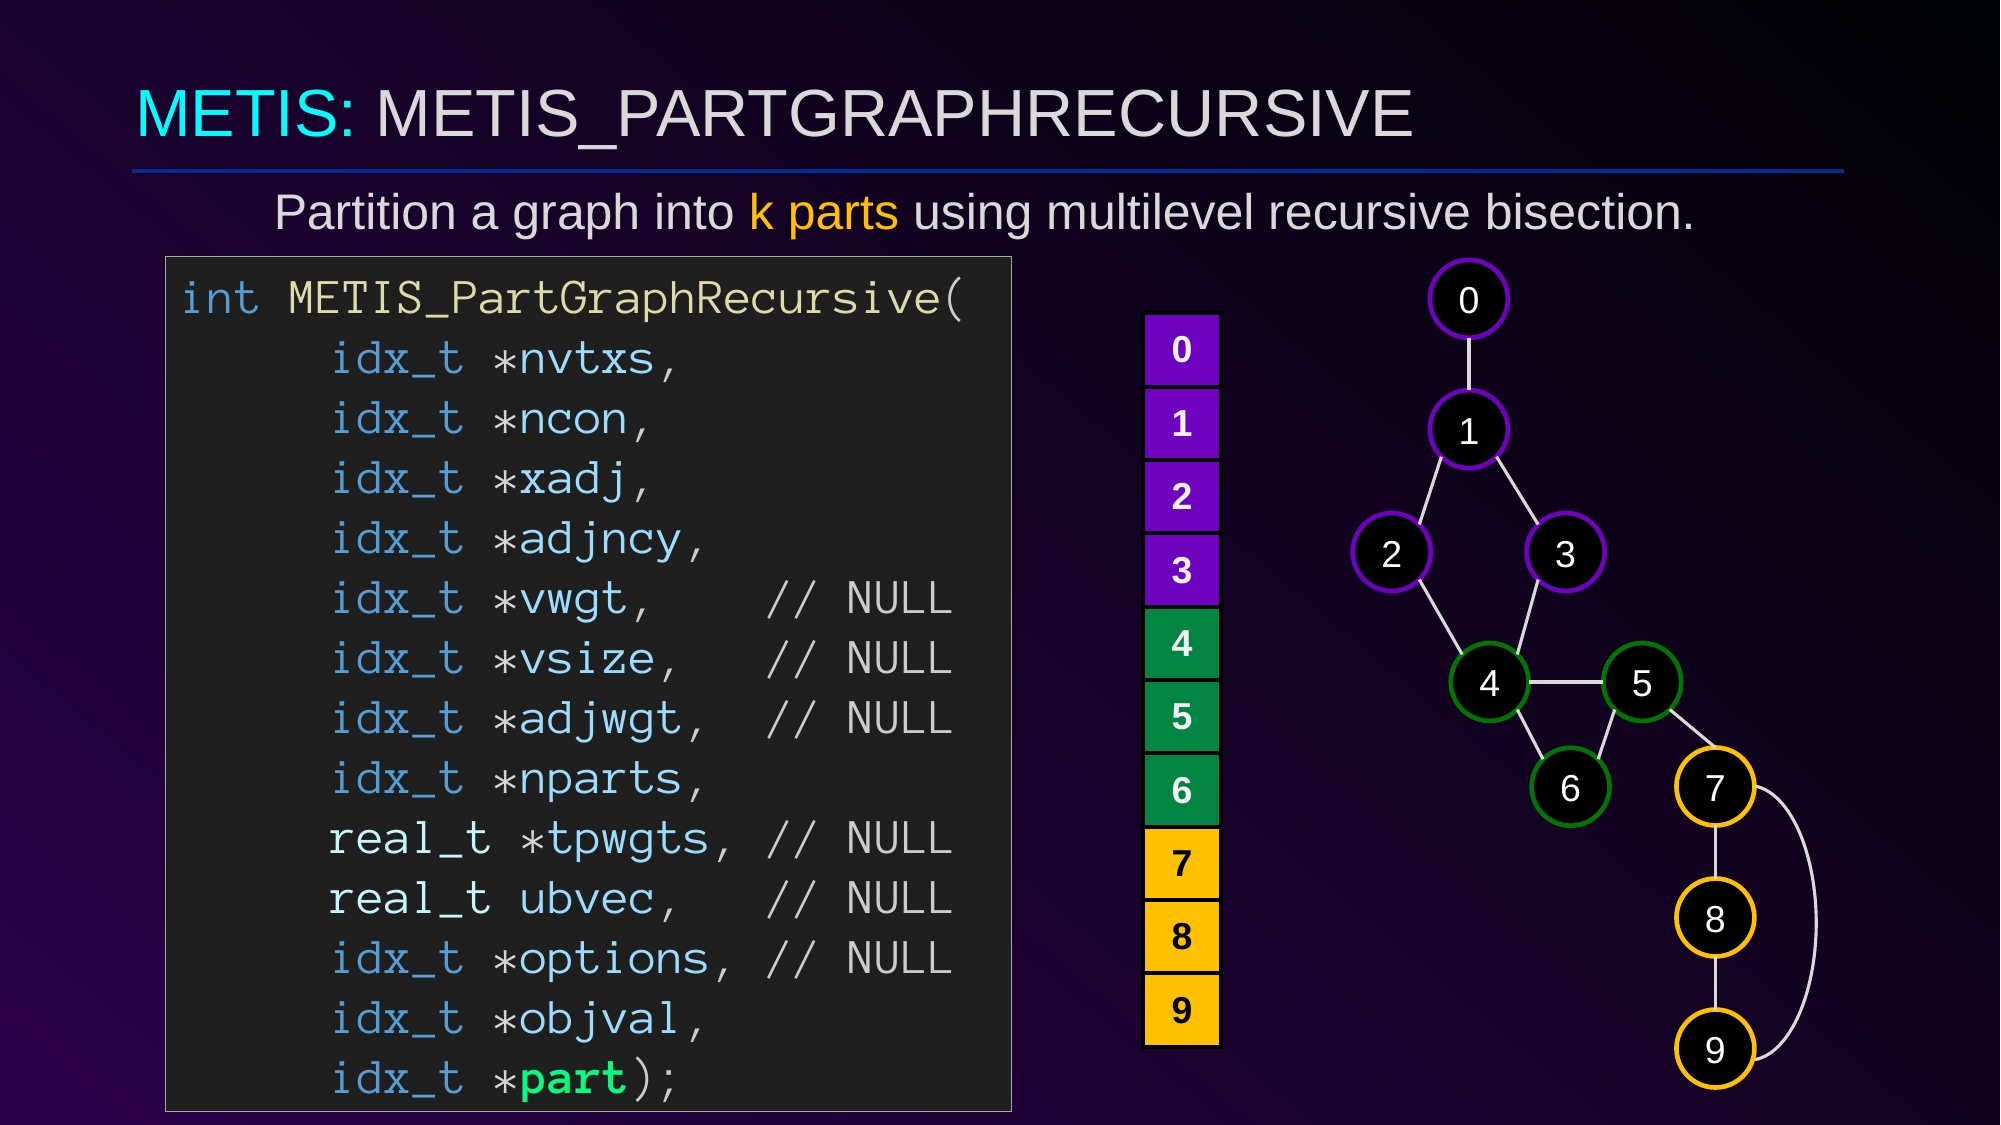

# METIS: METIS_PartGraphRecursive
Partition a graph into k parts using multilevel recursive bisection.
int METIS_PartGraphRecursive(
	idx_t *nvtxs,
	idx_t *ncon,
	idx_t *xadj,
	idx_t *adjncy,
	idx_t *vwgt,    // NULL
	idx_t *vsize,   // NULL
	idx_t *adjwgt,  // NULL
	idx_t *nparts,
	real_t *tpwgts, // NULL
	real_t ubvec,   // NULL
	idx_t *options, // NULL
	idx_t *objval,
	idx_t *part);
0
1
2
3
4
5
7
6

8
9
| 0 |
| --- |
| 1 |
| 2 |
| 3 |
| 4 |
| 5 |
| 6 |
| 7 |
| 8 |
| 9 |